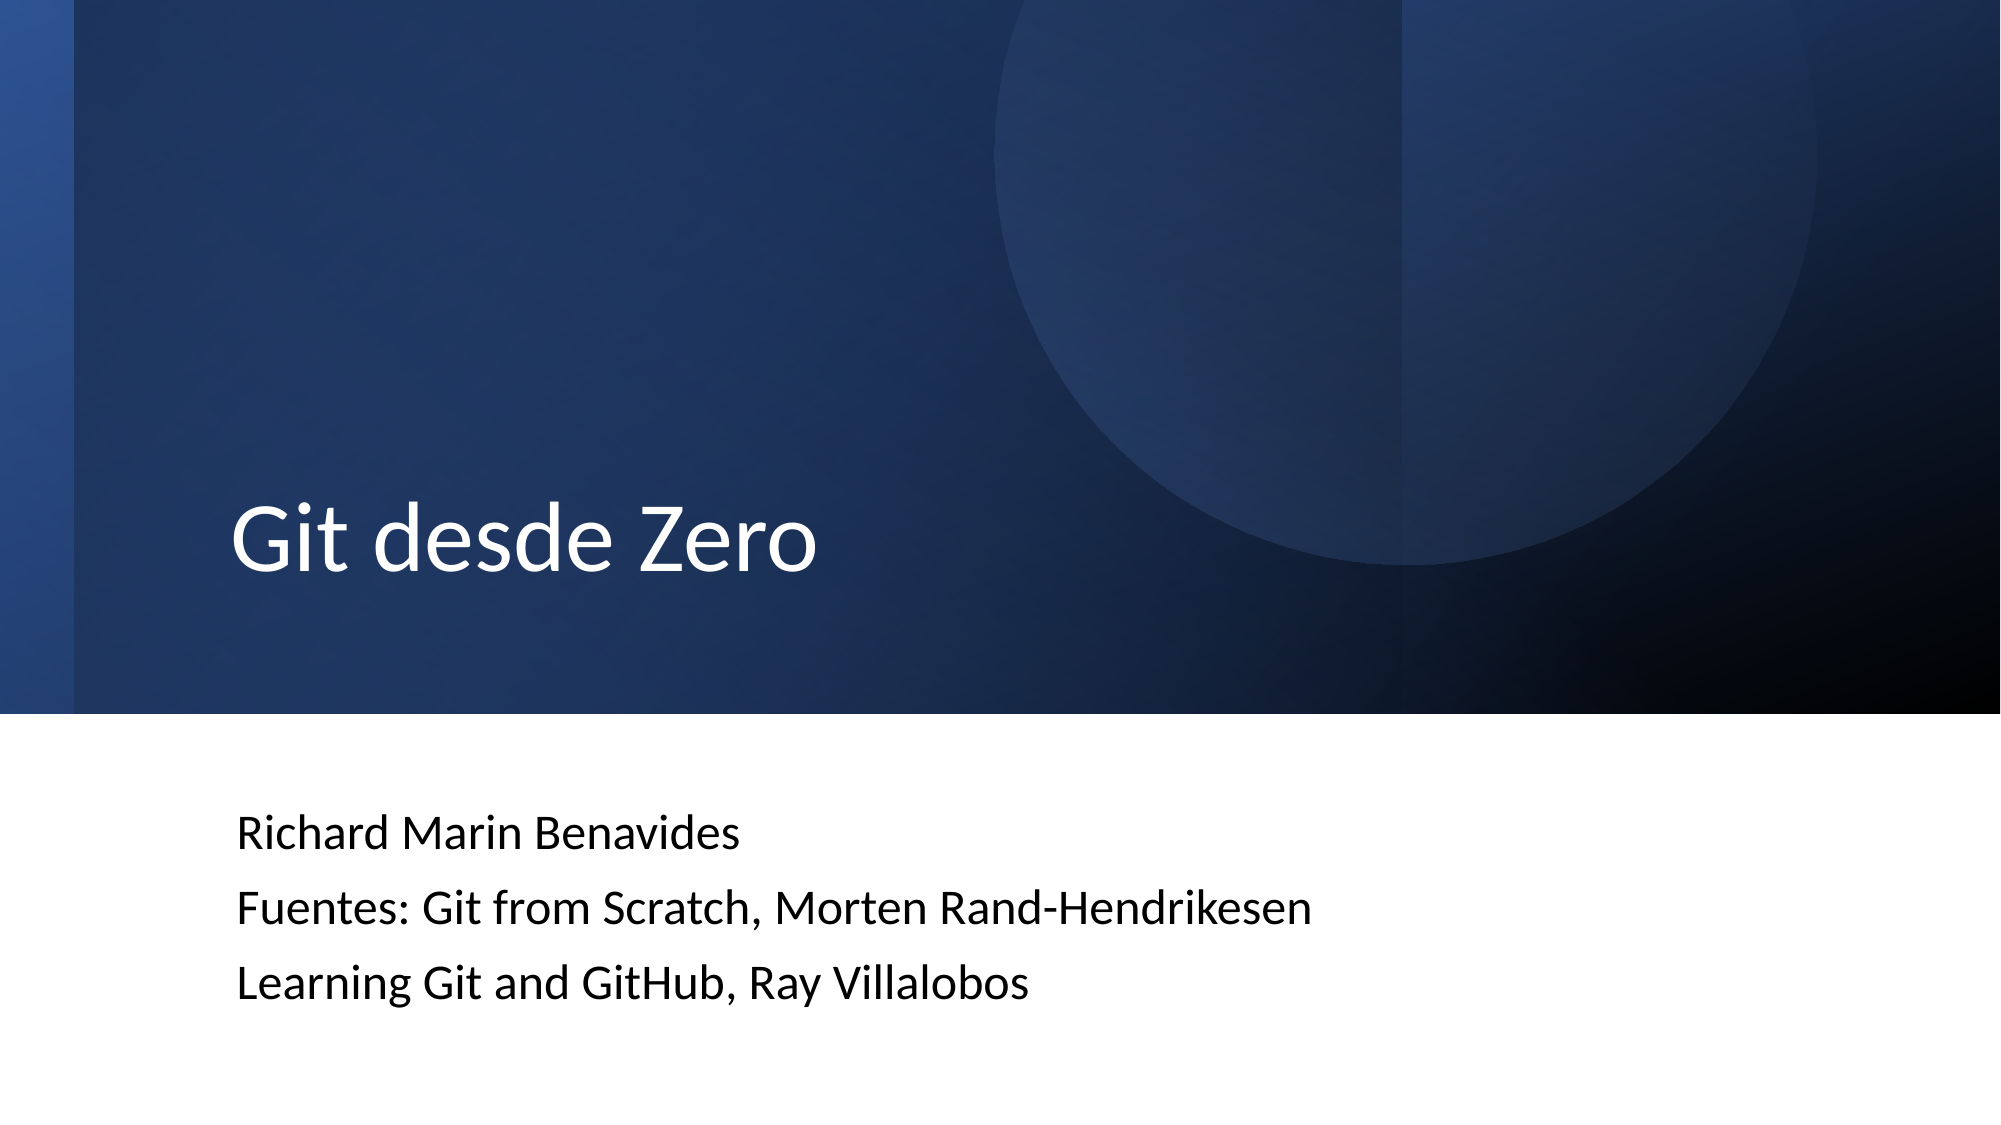

# Git desde Zero
Richard Marin Benavides
Fuentes: Git from Scratch, Morten Rand-Hendrikesen
Learning Git and GitHub, Ray Villalobos